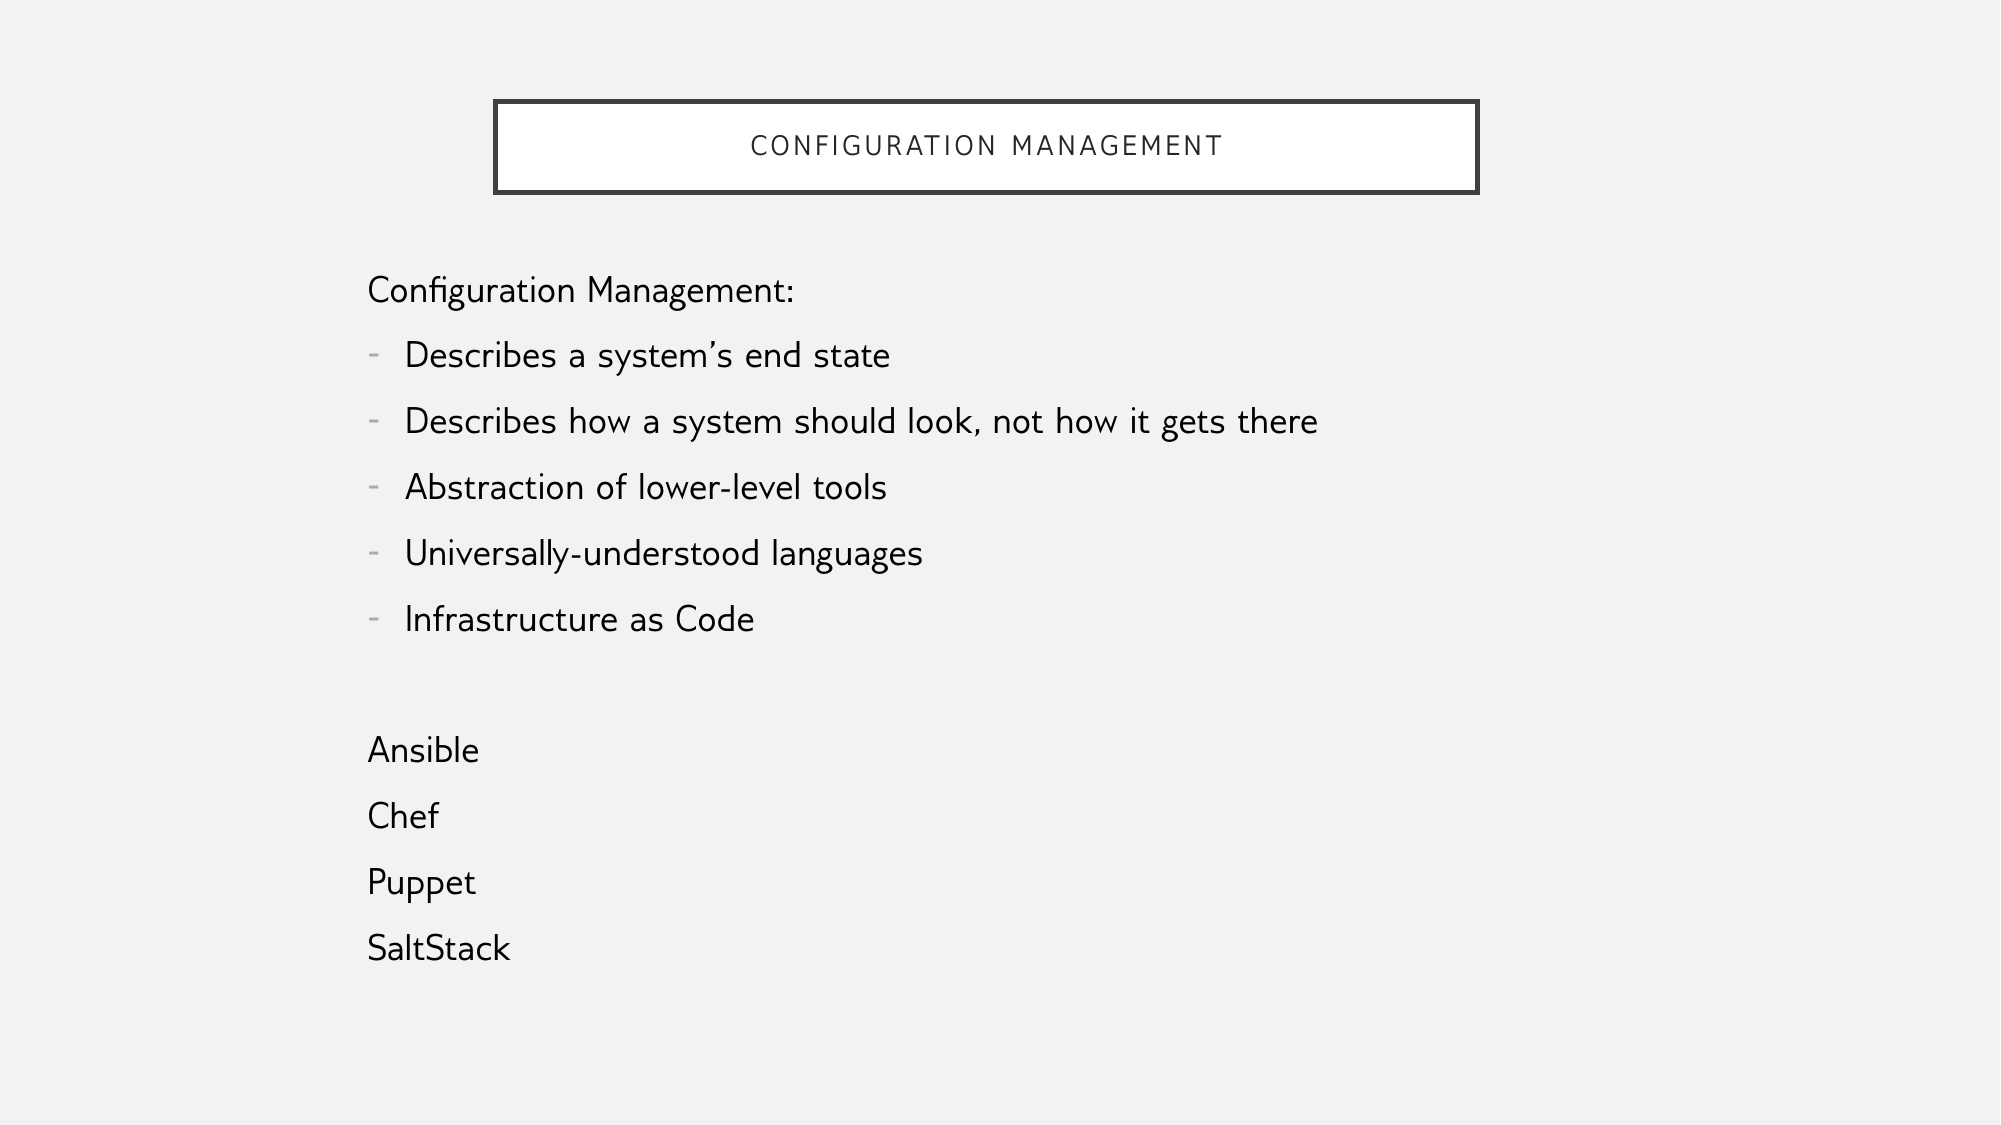

# Configuration Management
Configuration Management:
Describes a system’s end state
Describes how a system should look, not how it gets there
Abstraction of lower-level tools
Universally-understood languages
Infrastructure as Code

Ansible
Chef
Puppet
SaltStack